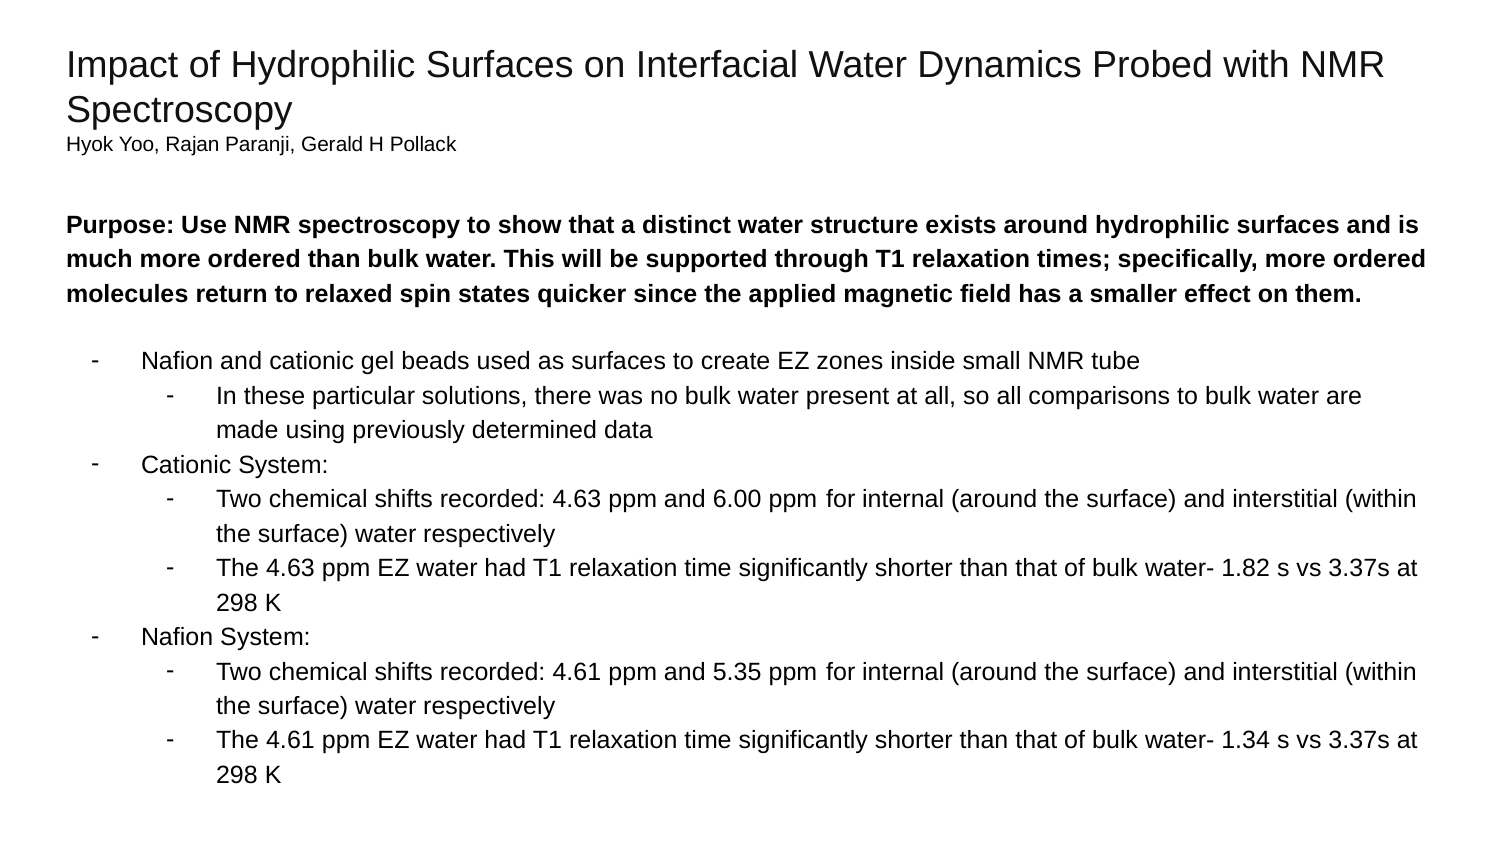

# Impact of Hydrophilic Surfaces on Interfacial Water Dynamics Probed with NMR Spectroscopy
Hyok Yoo, Rajan Paranji, Gerald H Pollack
Purpose: Use NMR spectroscopy to show that a distinct water structure exists around hydrophilic surfaces and is much more ordered than bulk water. This will be supported through T1 relaxation times; specifically, more ordered molecules return to relaxed spin states quicker since the applied magnetic field has a smaller effect on them.
Nafion and cationic gel beads used as surfaces to create EZ zones inside small NMR tube
In these particular solutions, there was no bulk water present at all, so all comparisons to bulk water are made using previously determined data
Cationic System:
Two chemical shifts recorded: 4.63 ppm and 6.00 ppm for internal (around the surface) and interstitial (within the surface) water respectively
The 4.63 ppm EZ water had T1 relaxation time significantly shorter than that of bulk water- 1.82 s vs 3.37s at 298 K
Nafion System:
Two chemical shifts recorded: 4.61 ppm and 5.35 ppm for internal (around the surface) and interstitial (within the surface) water respectively
The 4.61 ppm EZ water had T1 relaxation time significantly shorter than that of bulk water- 1.34 s vs 3.37s at 298 K